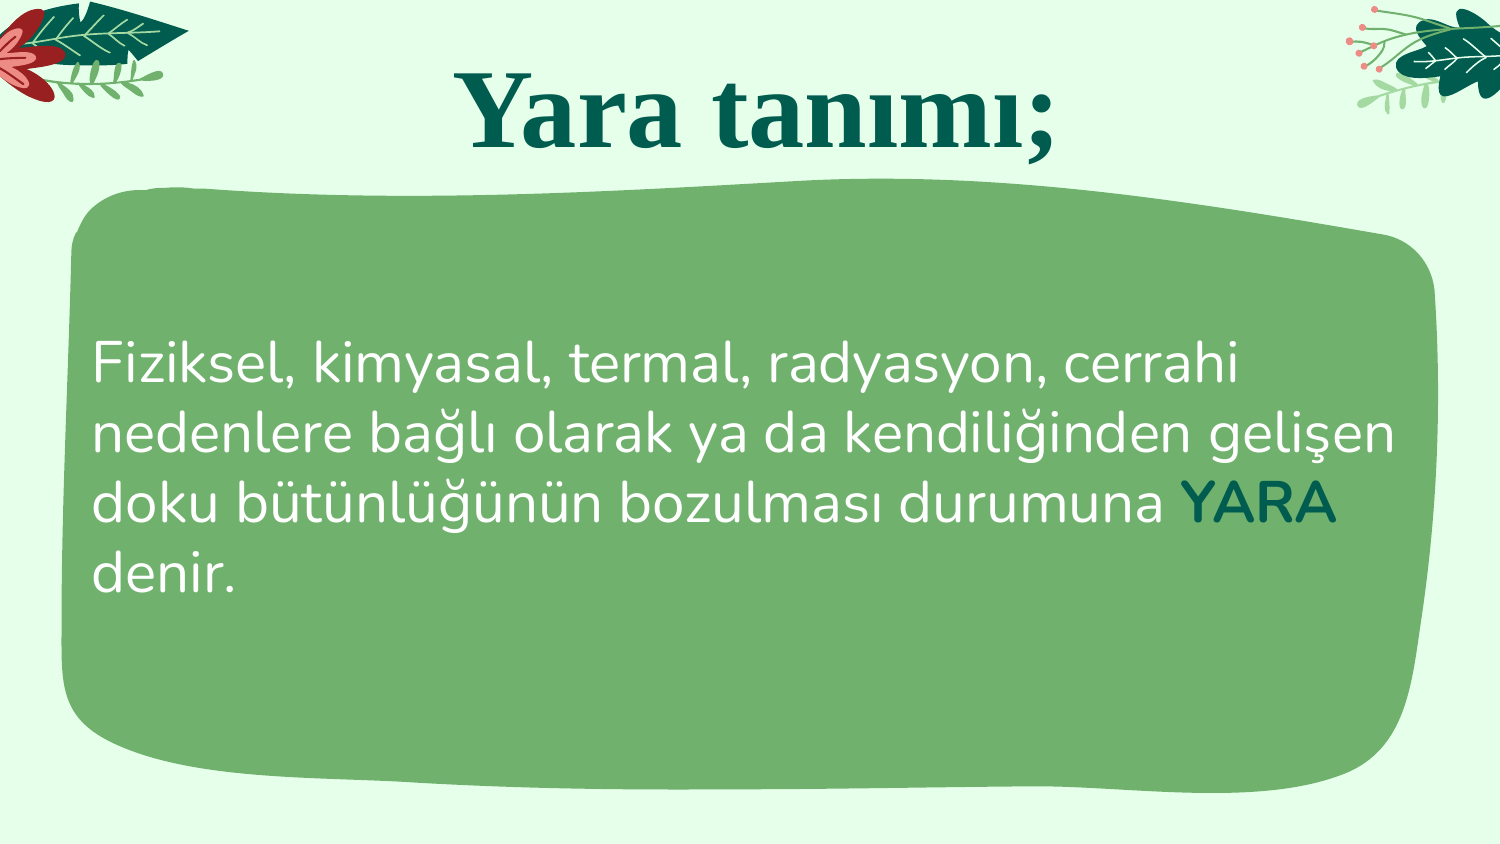

# Yara tanımı;
Fiziksel, kimyasal, termal, radyasyon, cerrahi nedenlere bağlı olarak ya da kendiliğinden gelişen doku bütünlüğünün bozulması durumuna YARA denir.